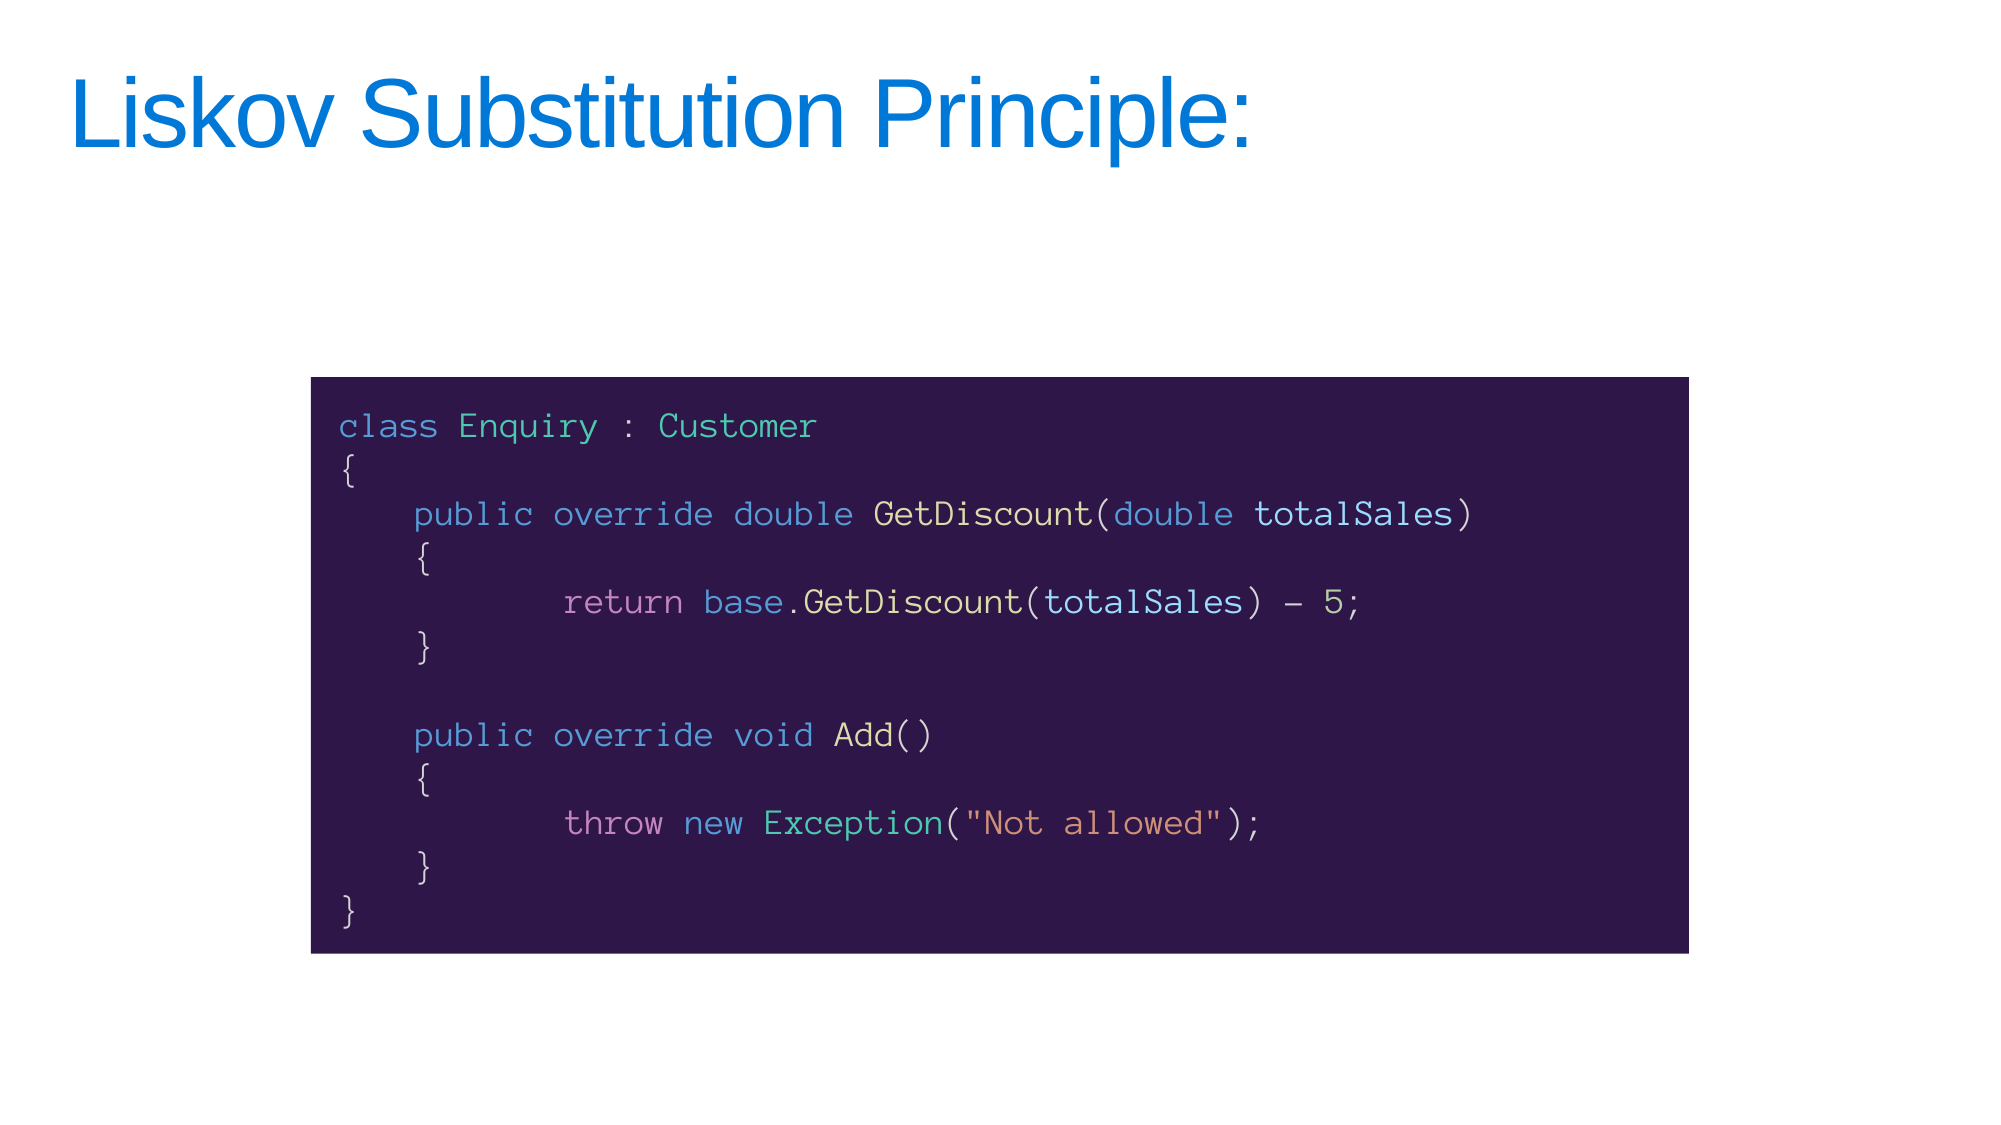

# Liskov Substitution Principle:
class Enquiry : Customer
{
public override double GetDiscount(double totalSales)
{
	return base.GetDiscount(totalSales) - 5;
}
public override void Add()
{
	throw new Exception("Not allowed");
}
}